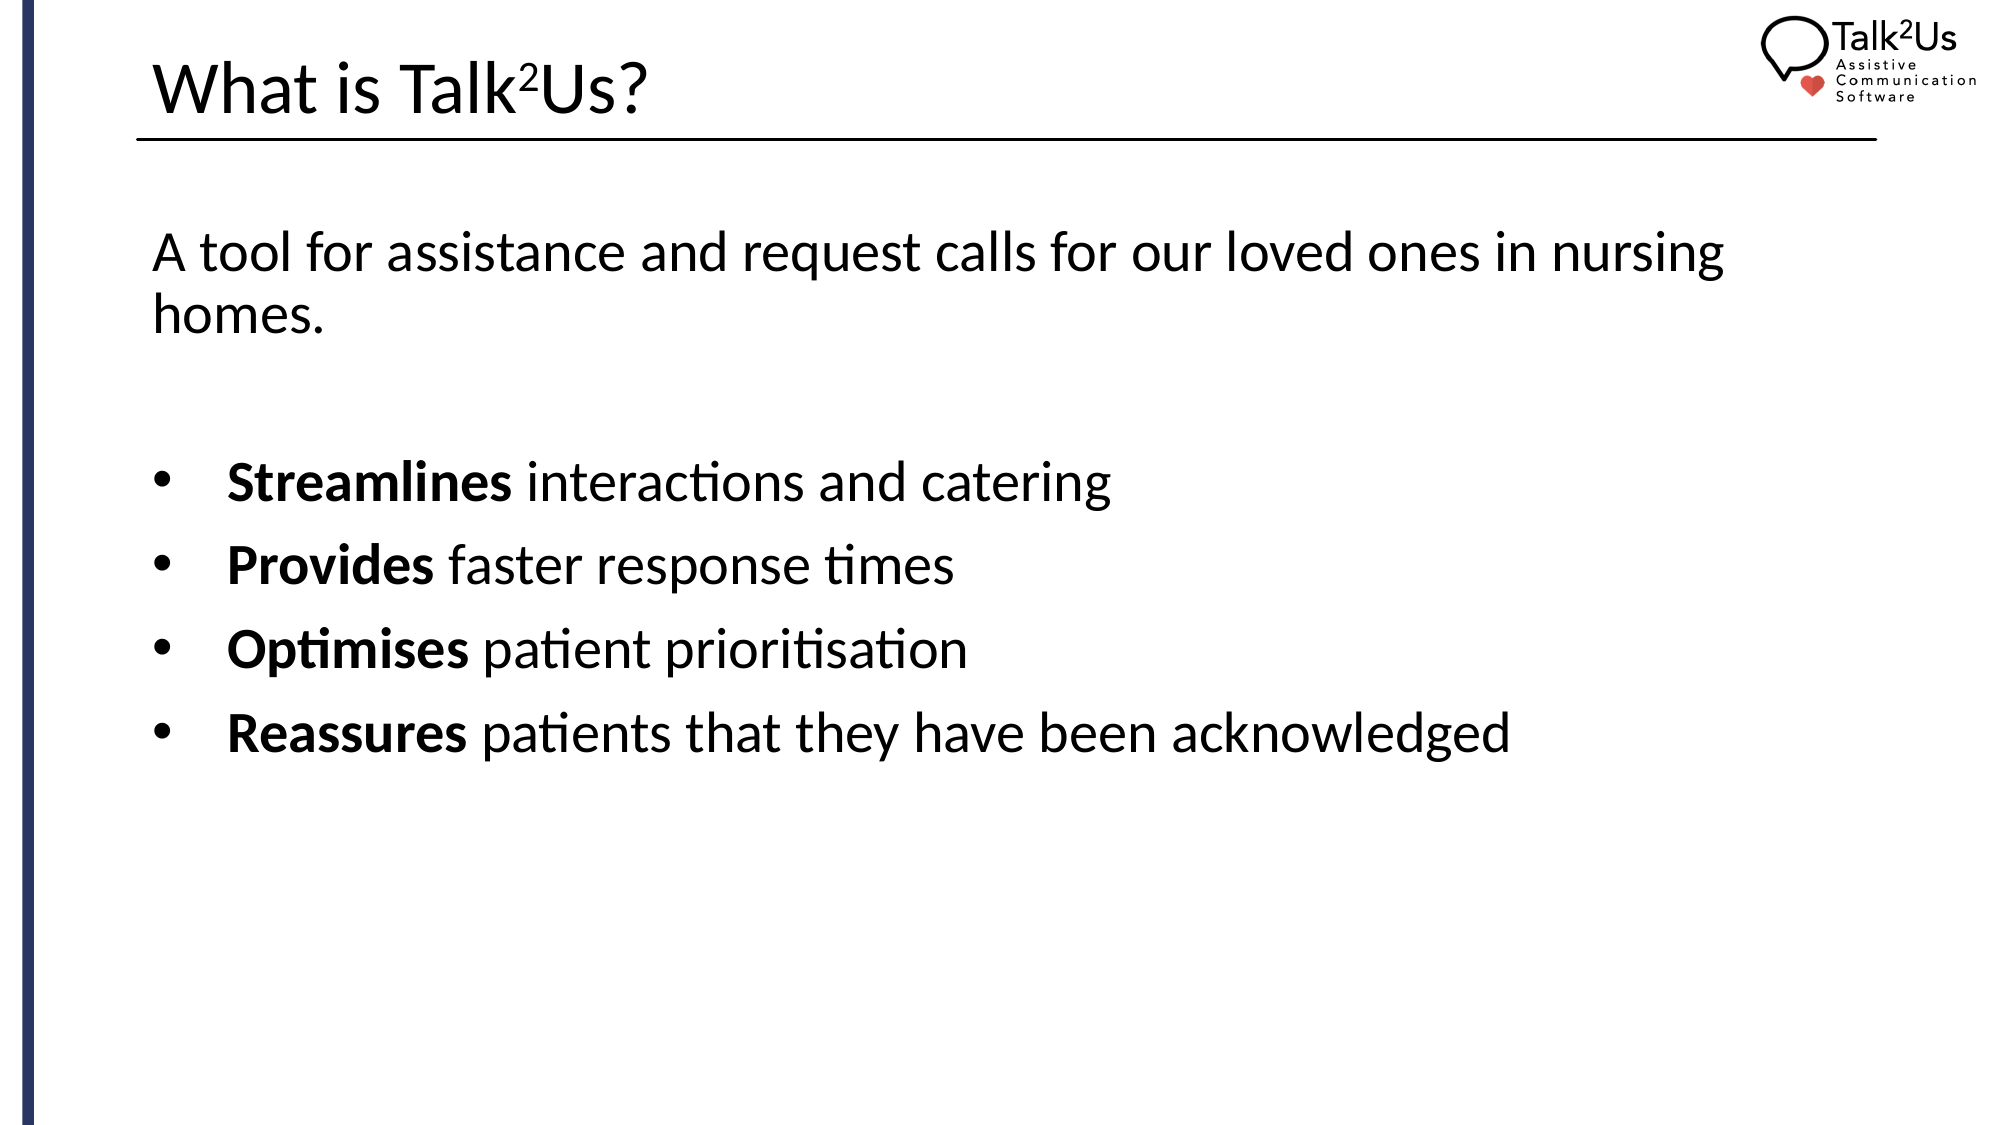

# What is Talk2Us?
A tool for assistance and request calls for our loved ones in nursing homes.

Streamlines interactions and catering
Provides faster response times
Optimises patient prioritisation
Reassures patients that they have been acknowledged